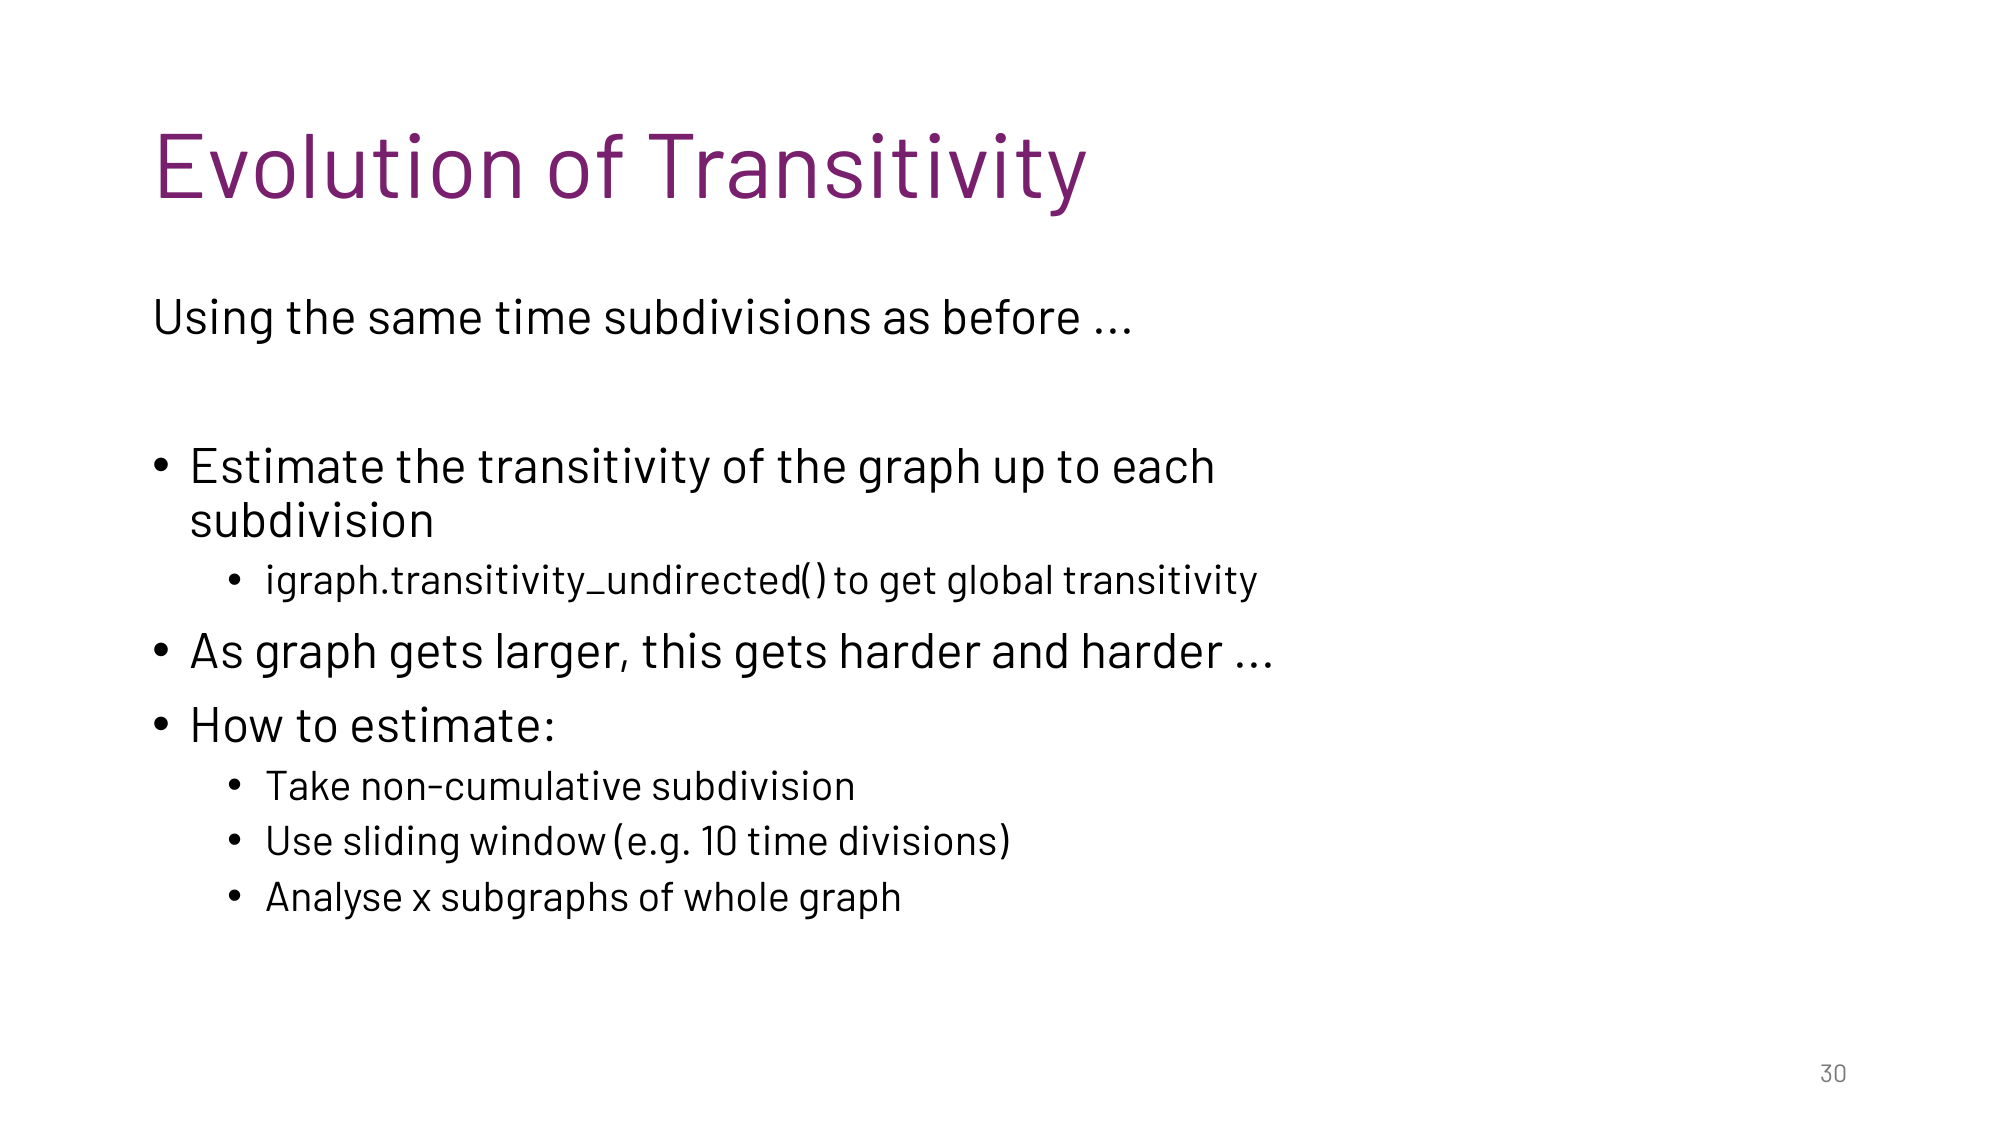

Evolution of Transitivity
Using the same time subdivisions as before ...

Estimate the transitivity of the graph up to each subdivision
igraph.transitivity_undirected() to get global transitivity
As graph gets larger, this gets harder and harder ...
How to estimate:
Take non-cumulative subdivision
Use sliding window (e.g. 10 time divisions)
Analyse x subgraphs of whole graph

30